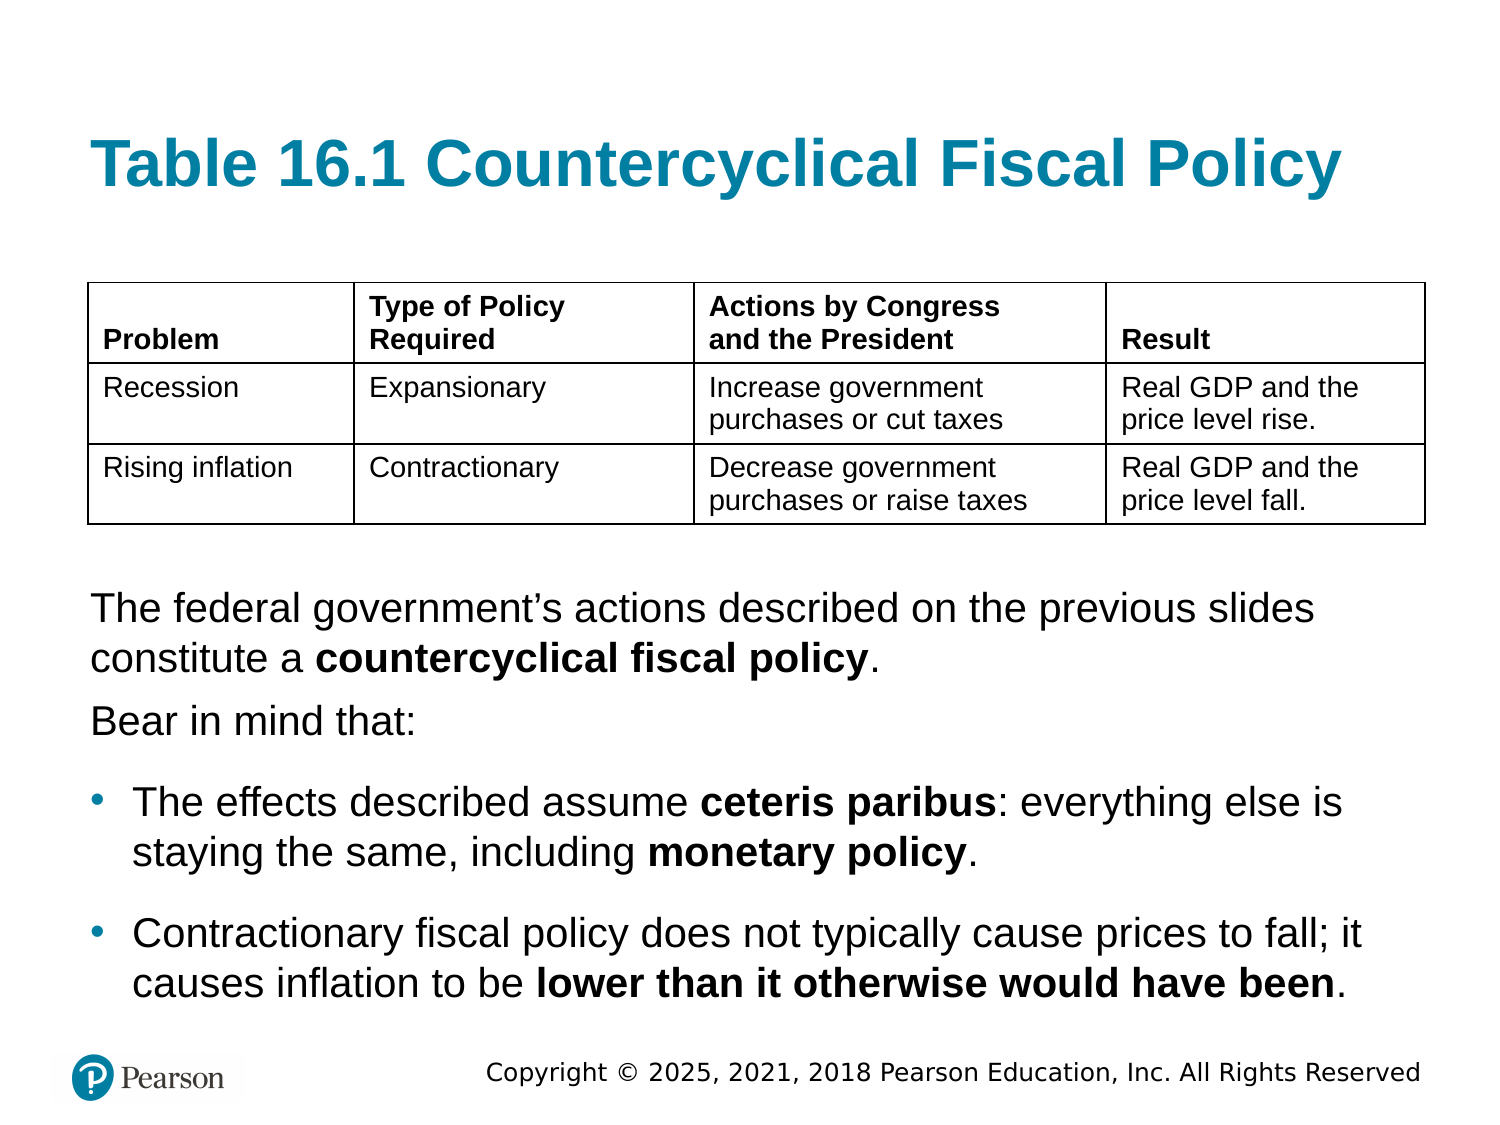

# Table 16.1 Countercyclical Fiscal Policy
| Problem | Type of Policy Required | Actions by Congress and the President | Result |
| --- | --- | --- | --- |
| Recession | Expansionary | Increase government purchases or cut taxes | Real G D P and the price level rise. |
| Rising inflation | Contractionary | Decrease government purchases or raise taxes | Real G D P and the price level fall. |
The federal government’s actions described on the previous slides constitute a countercyclical fiscal policy.
Bear in mind that:
The effects described assume ceteris paribus: everything else is staying the same, including monetary policy.
Contractionary fiscal policy does not typically cause prices to fall; it causes inflation to be lower than it otherwise would have been.